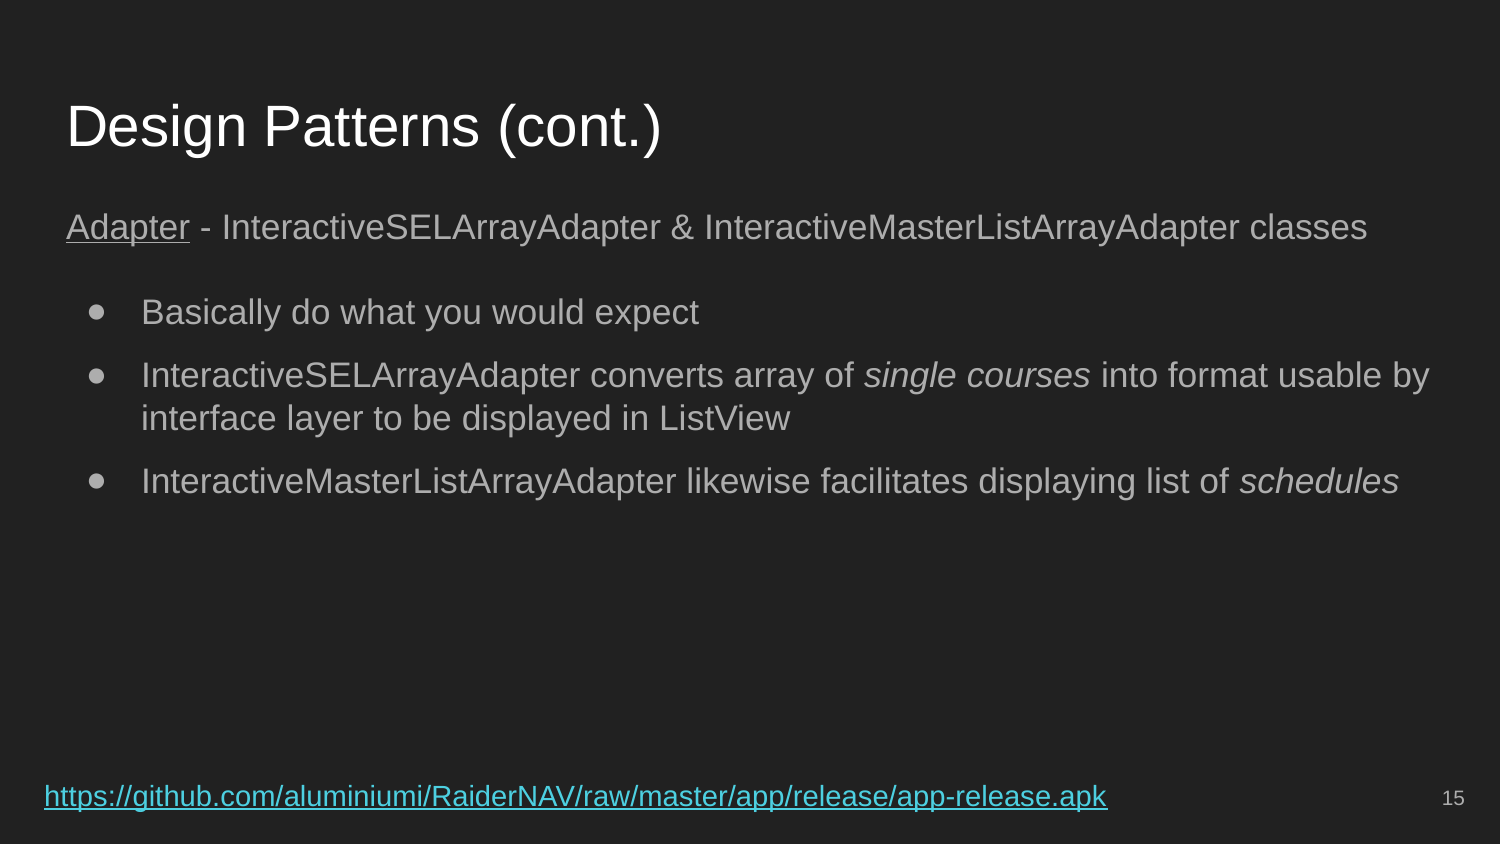

# Design Patterns (cont.)
Adapter - InteractiveSELArrayAdapter & InteractiveMasterListArrayAdapter classes

Basically do what you would expect
InteractiveSELArrayAdapter converts array of single courses into format usable by interface layer to be displayed in ListView
InteractiveMasterListArrayAdapter likewise facilitates displaying list of schedules
https://github.com/aluminiumi/RaiderNAV/raw/master/app/release/app-release.apk

15